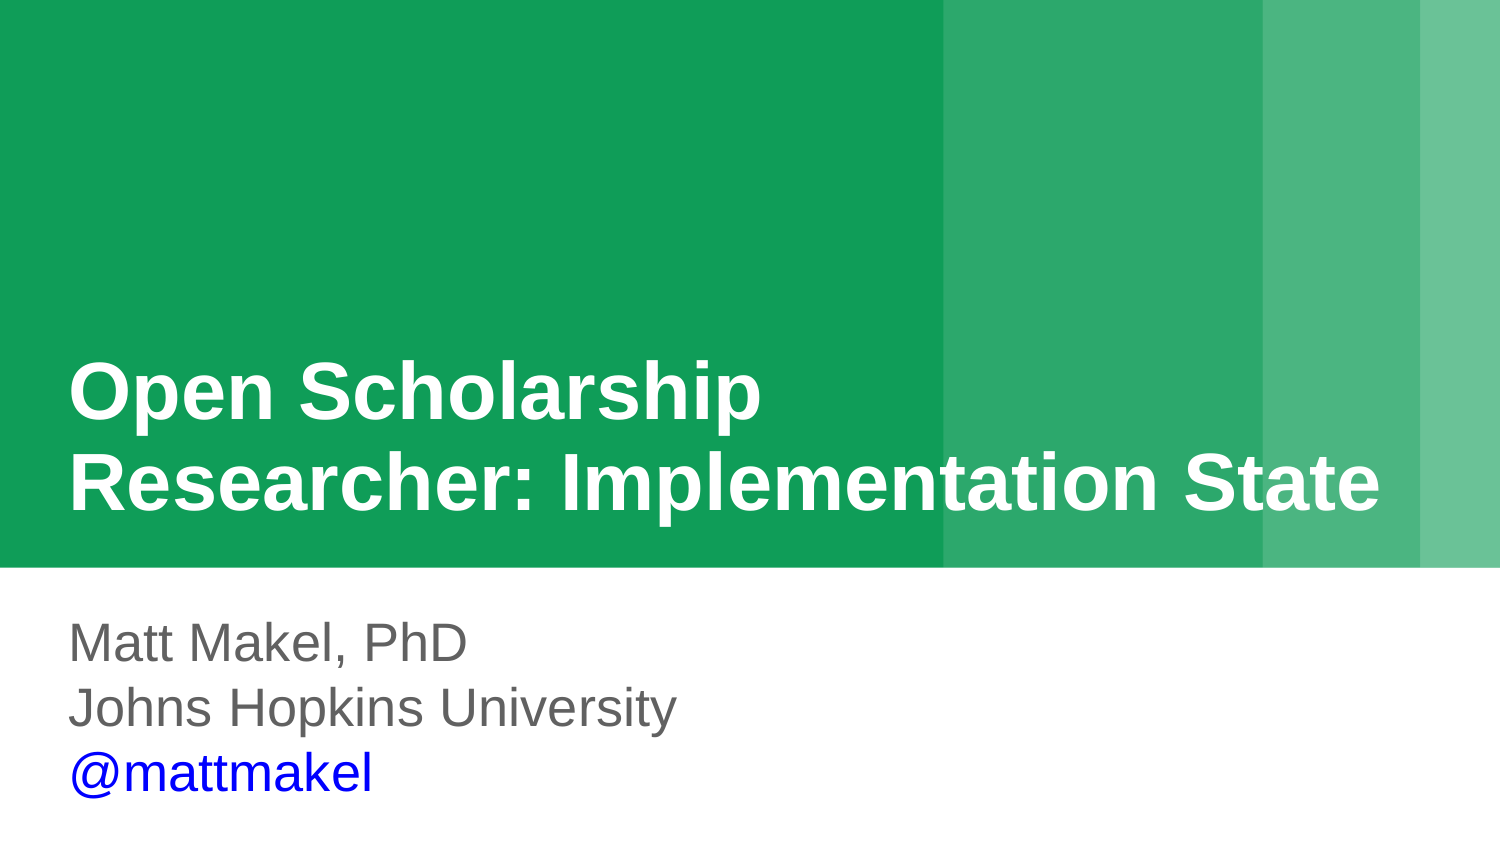

# Open Scholarship
Researcher: Implementation State
Matt Makel, PhD
Johns Hopkins University
@mattmakel